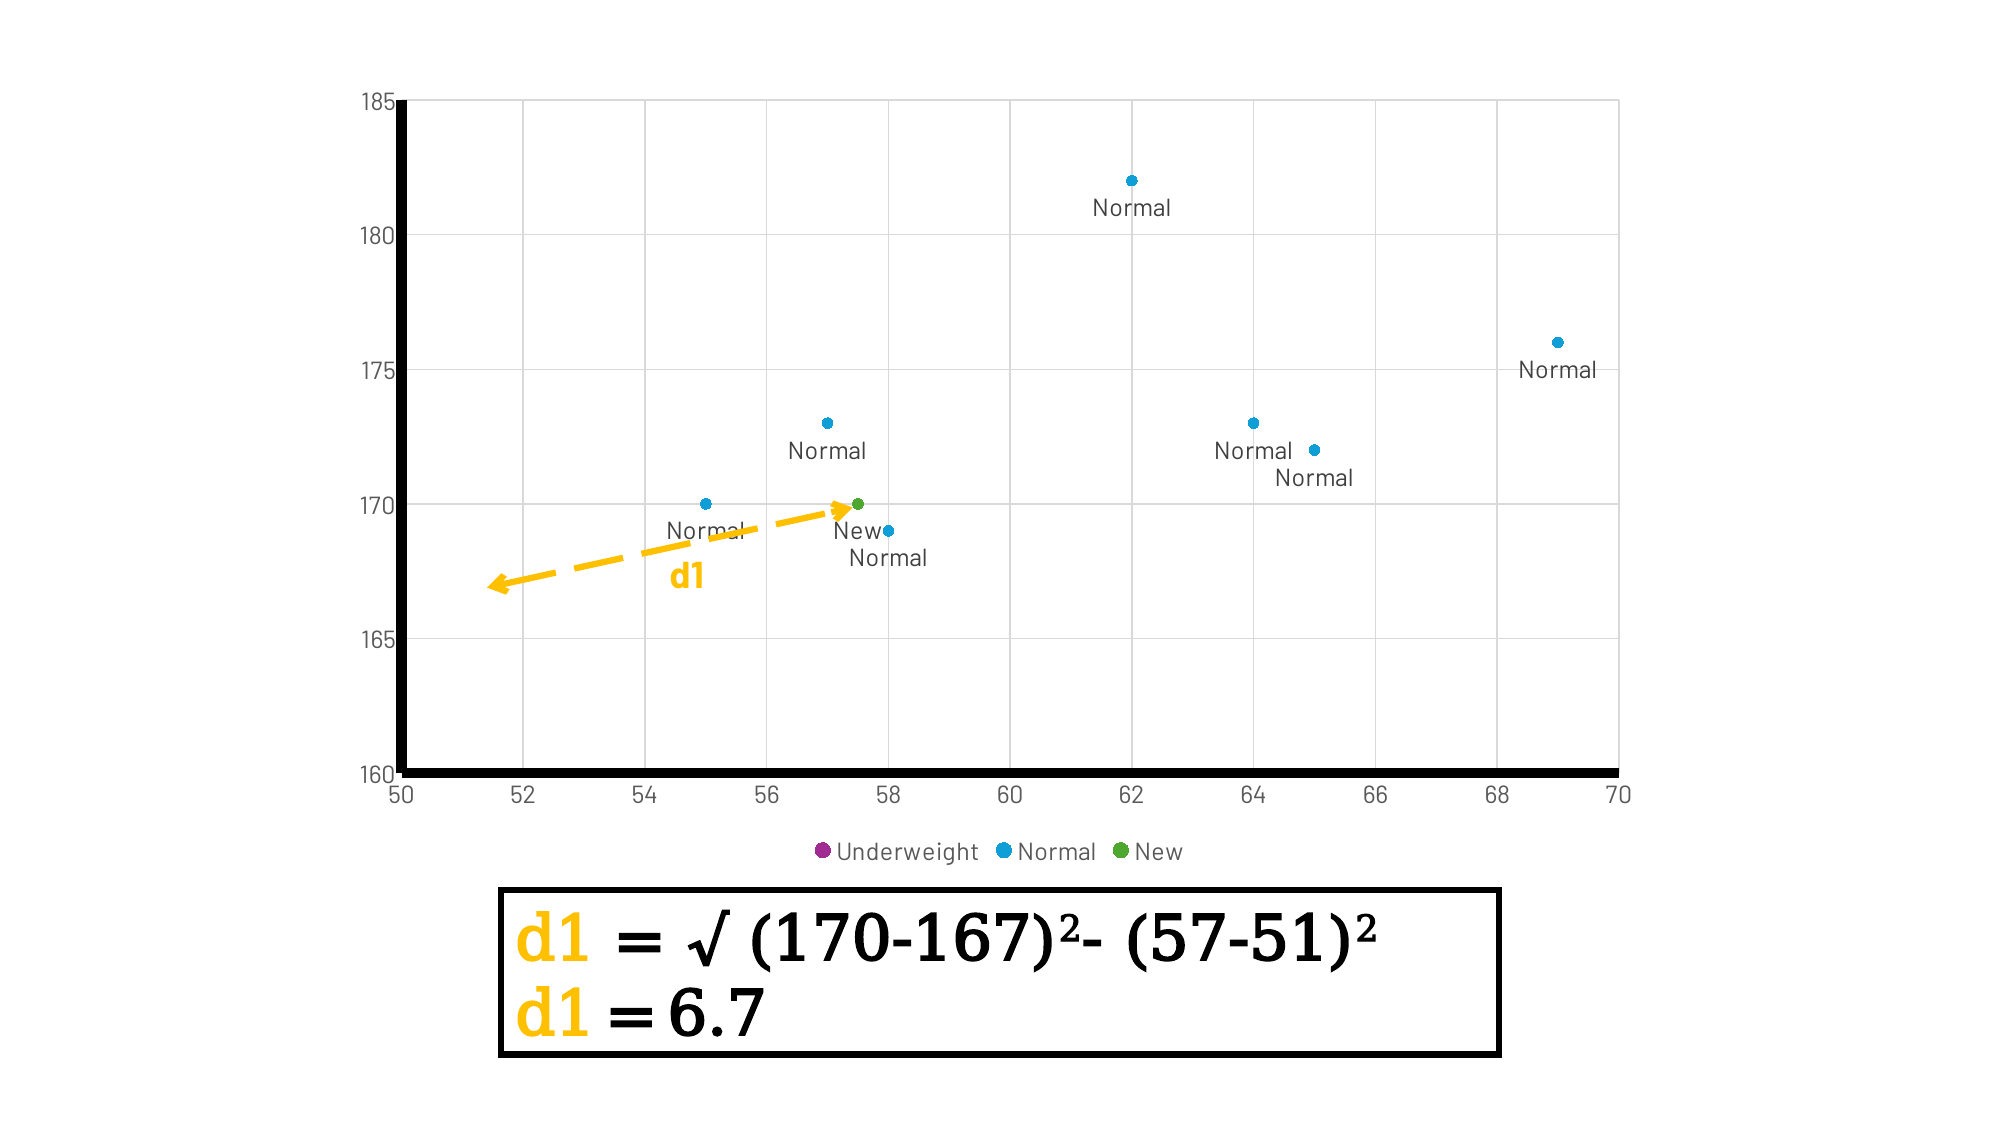

### Chart

| Category |  |  |  |
|---|---|---|---|
d1
d1 = √ (170-167)2- (57-51)2
d1 = 6.7